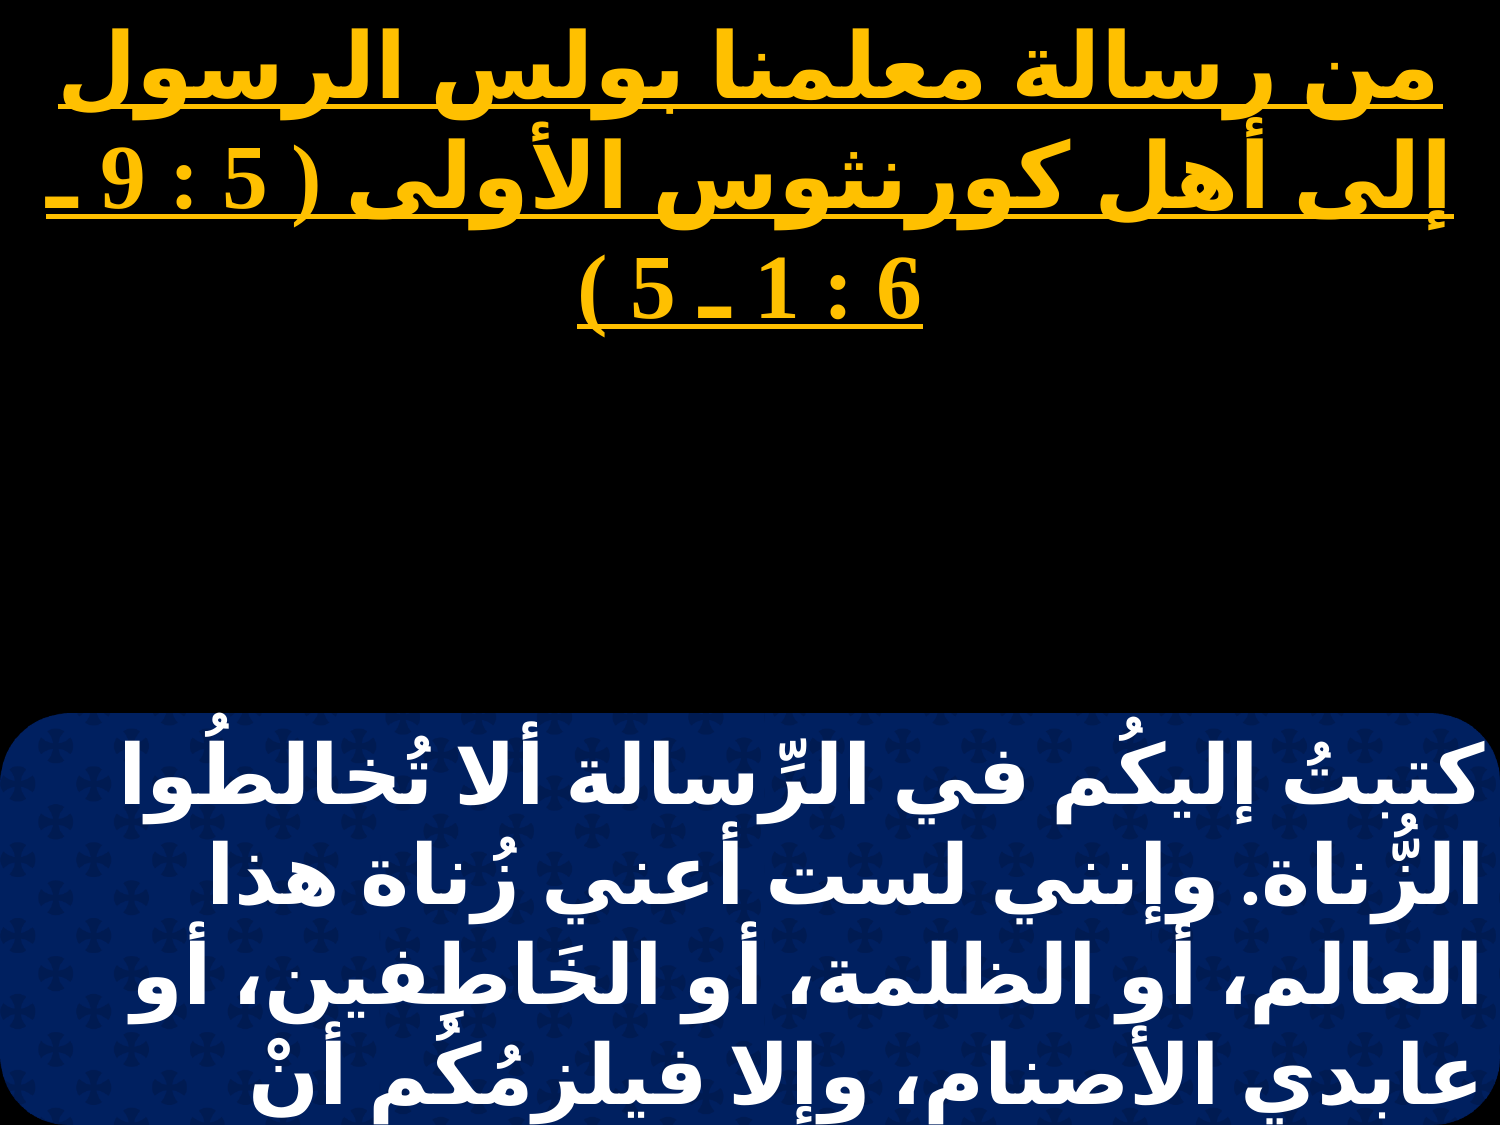

من رسالة معلمنا بولس الرسول إلى أهل كورنثوس الأولى ( 5 : 9 ـ 6 : 1 ـ 5 )
# الاثنين 3
كتبتُ إليكُم في الرِّسالة ألا تُخالطُوا الزُّناة. وإنني لست أعني زُناة هذا العالم، أو الظلمة، أو الخَاطِفين، أو عابدي الأصنام، وإلا فيلزمُكُم أنْ تخرُجُوا مِنَ هذا العالم! فالآن كتبتُ إليكُم: